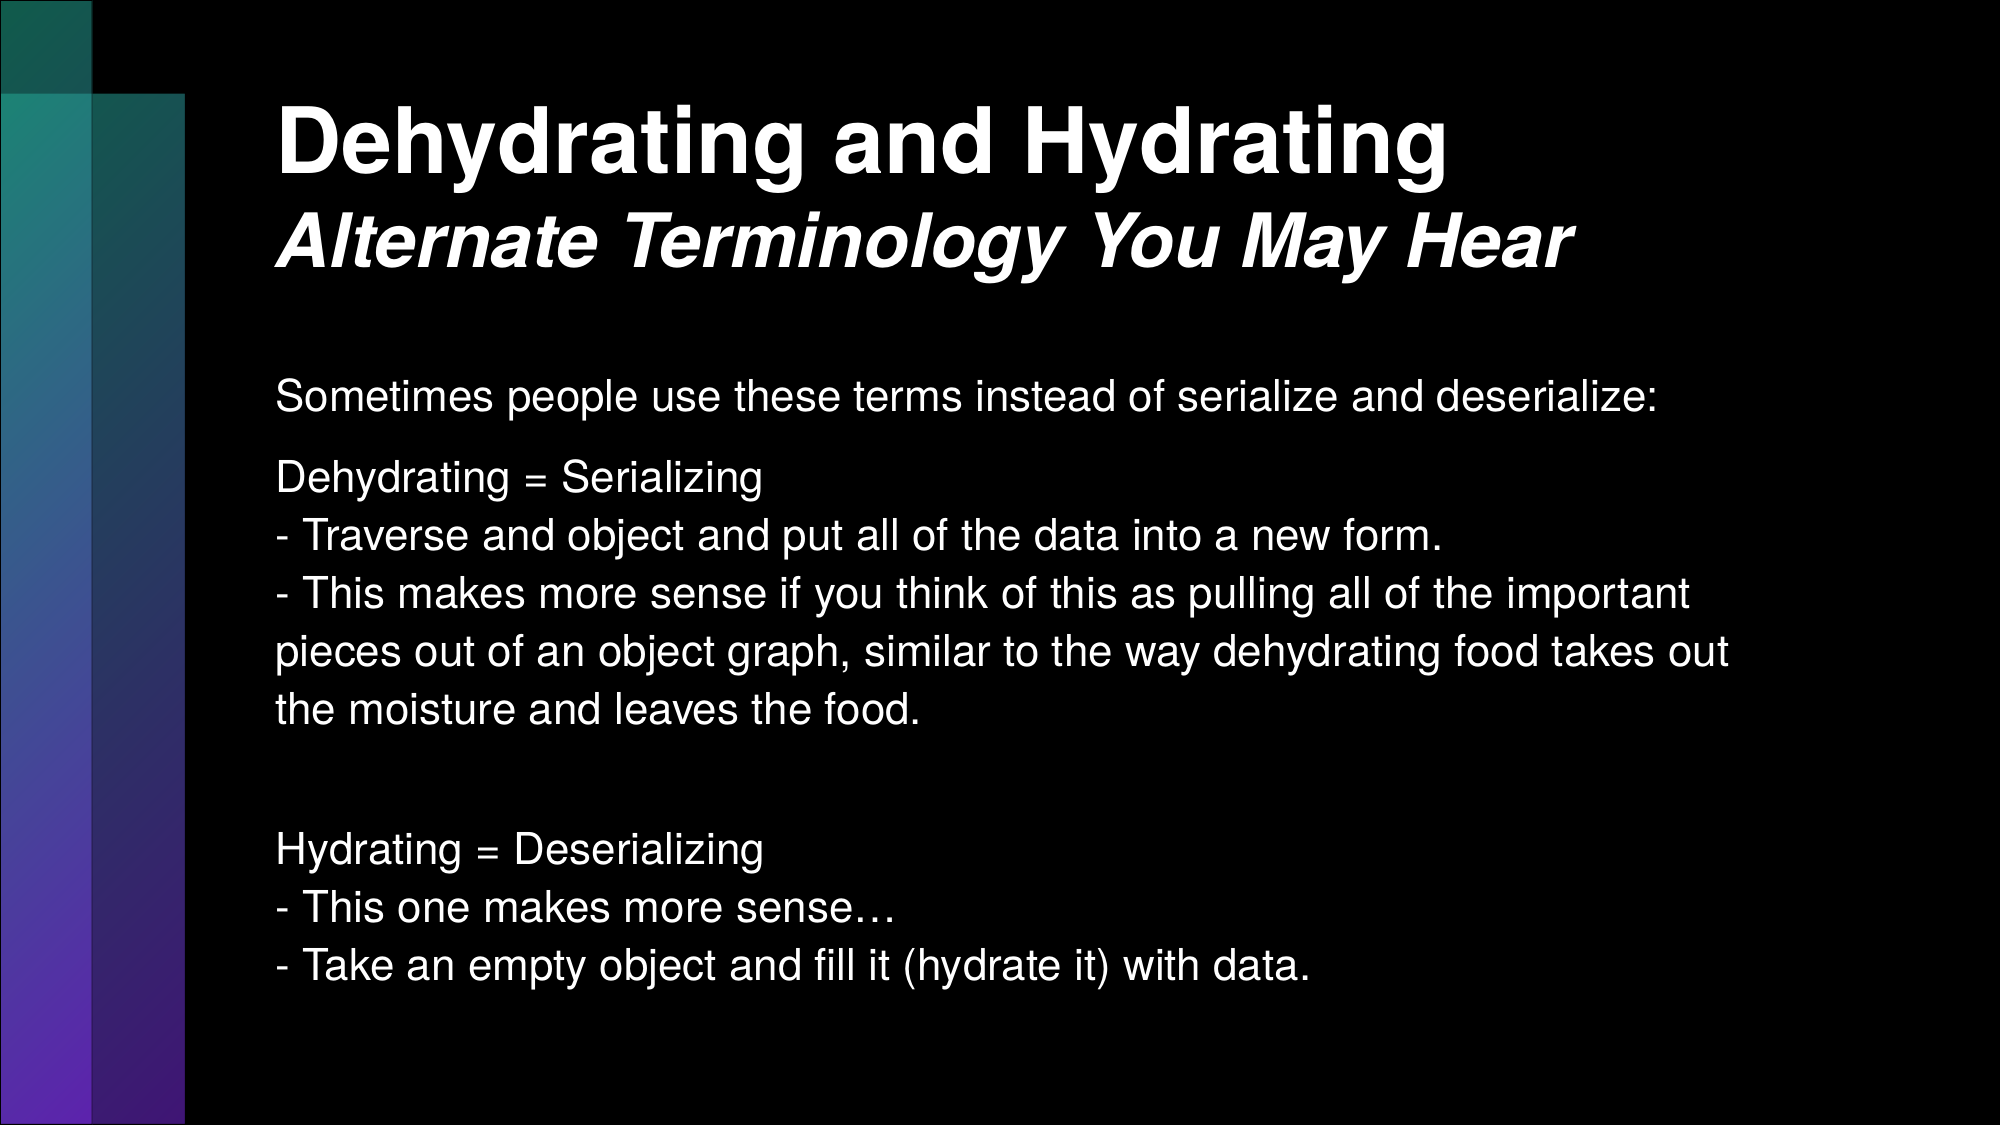

# Dehydrating and Hydrating Alternate Terminology You May Hear
Sometimes people use these terms instead of serialize and deserialize:
Dehydrating = Serializing
- Traverse and object and put all of the data into a new form.
- This makes more sense if you think of this as pulling all of the important pieces out of an object graph, similar to the way dehydrating food takes out the moisture and leaves the food.
Hydrating = Deserializing
- This one makes more sense…
- Take an empty object and fill it (hydrate it) with data.